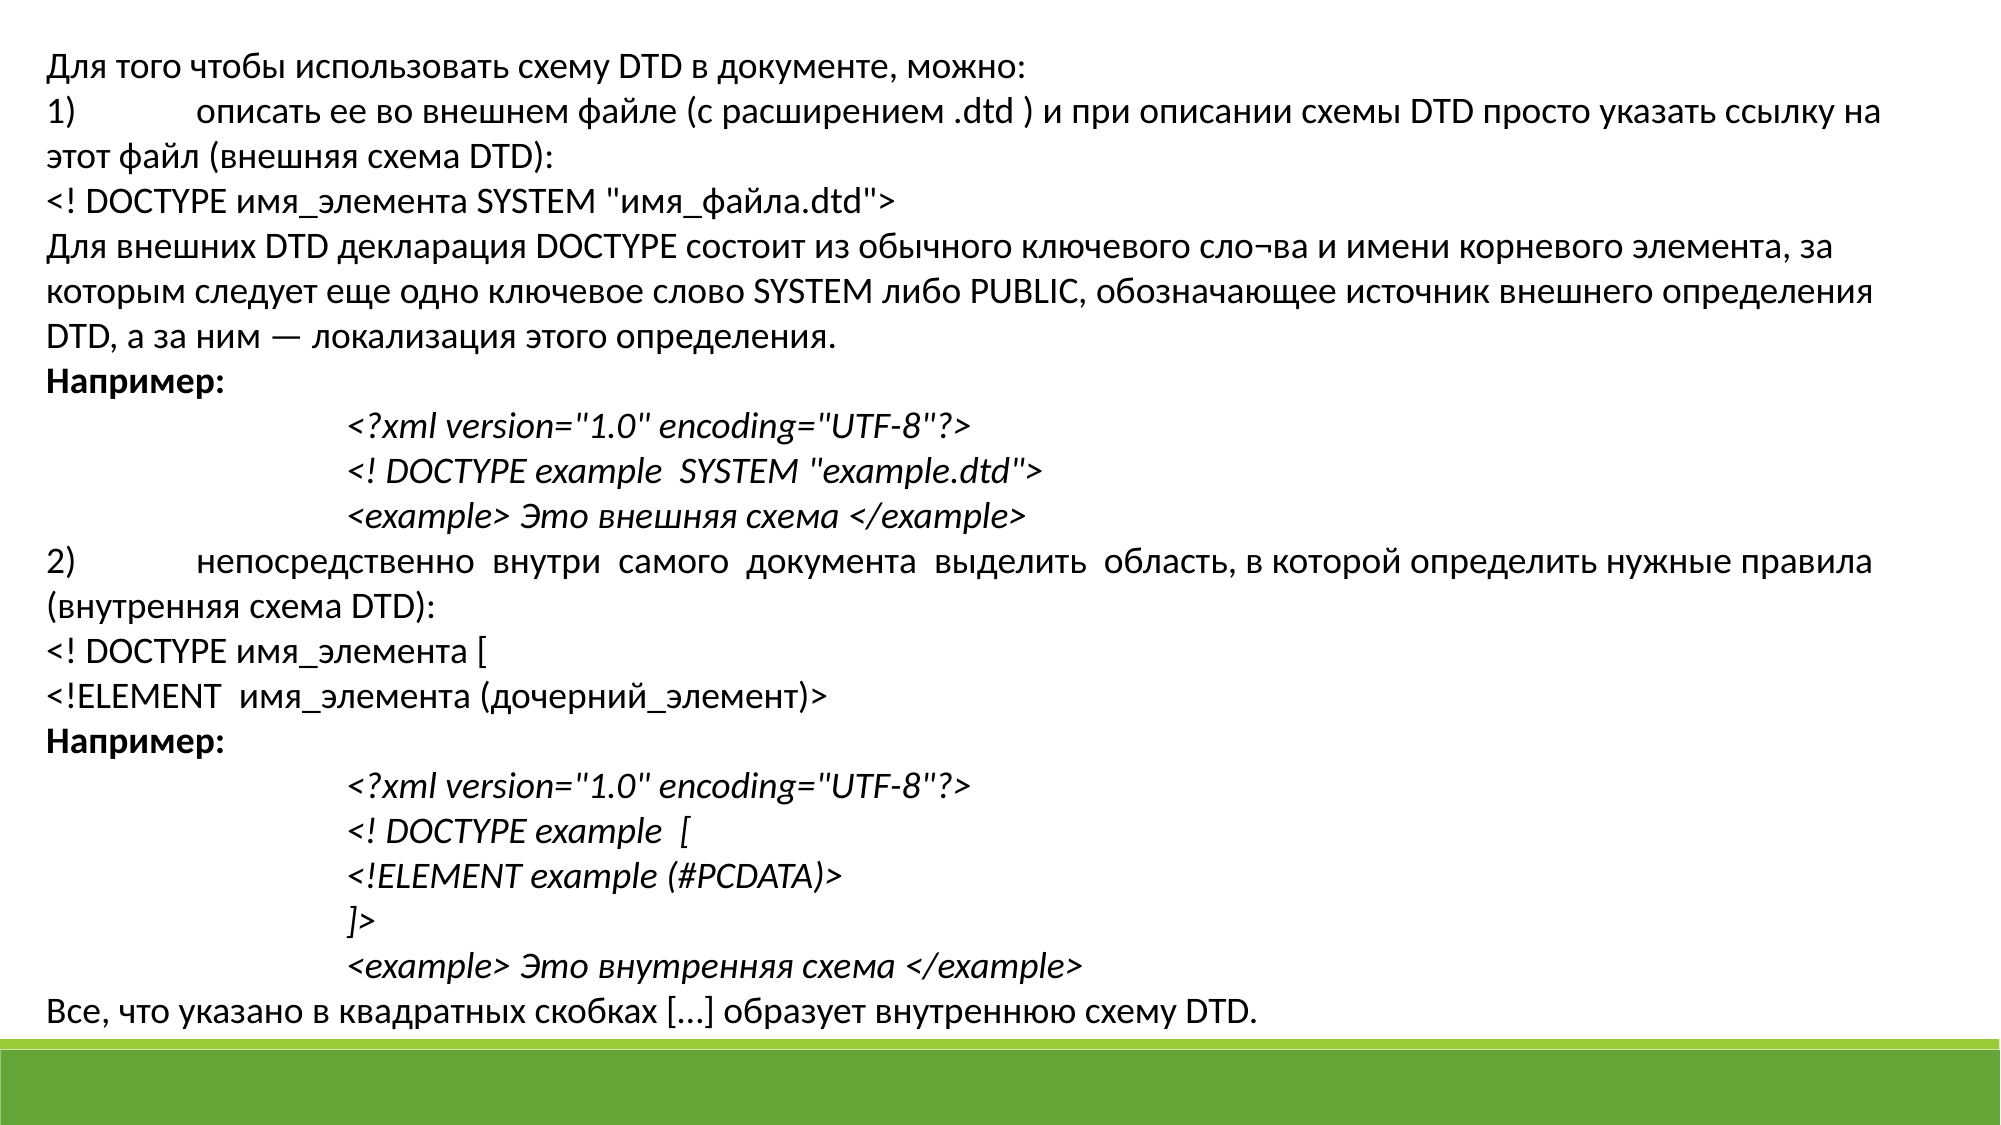

Для того чтобы использовать схему DTD в документе, можно:
1)	описать ее во внешнем файле (c расширением .dtd ) и при описании схемы DTD просто указать ссылку на этот файл (внешняя схема DTD):
<! DOCTYPE имя_элемента SYSTEM "имя_файла.dtd">
Для внешних DTD декларация DOCTYPE состоит из обычного ключевого сло¬ва и имени корневого элемента, за которым следует еще одно ключевое слово SYSTEM либо PUBLIC, обозначающее источник внешнего определения DTD, а за ним — локализация этого определения.
Например:
		<?xml version="1.0" encoding="UTF-8"?>
		<! DOCTYPE example  SYSTEM "example.dtd">
		<example> Это внешняя схема </example>
2)	непосредственно  внутри  самого  документа  выделить  область, в которой определить нужные правила (внутренняя схема DTD):
<! DOCTYPE имя_элемента [
<!ELEMENT  имя_элемента (дочерний_элемент)>
Например:
		<?xml version="1.0" encoding="UTF-8"?>
		<! DOCTYPE example  [
		<!ELEMENT example (#PCDATA)>
		]>
		<example> Это внутренняя схема </example>
Все, что указано в квадратных скобках […] образует внутреннюю схему DTD.